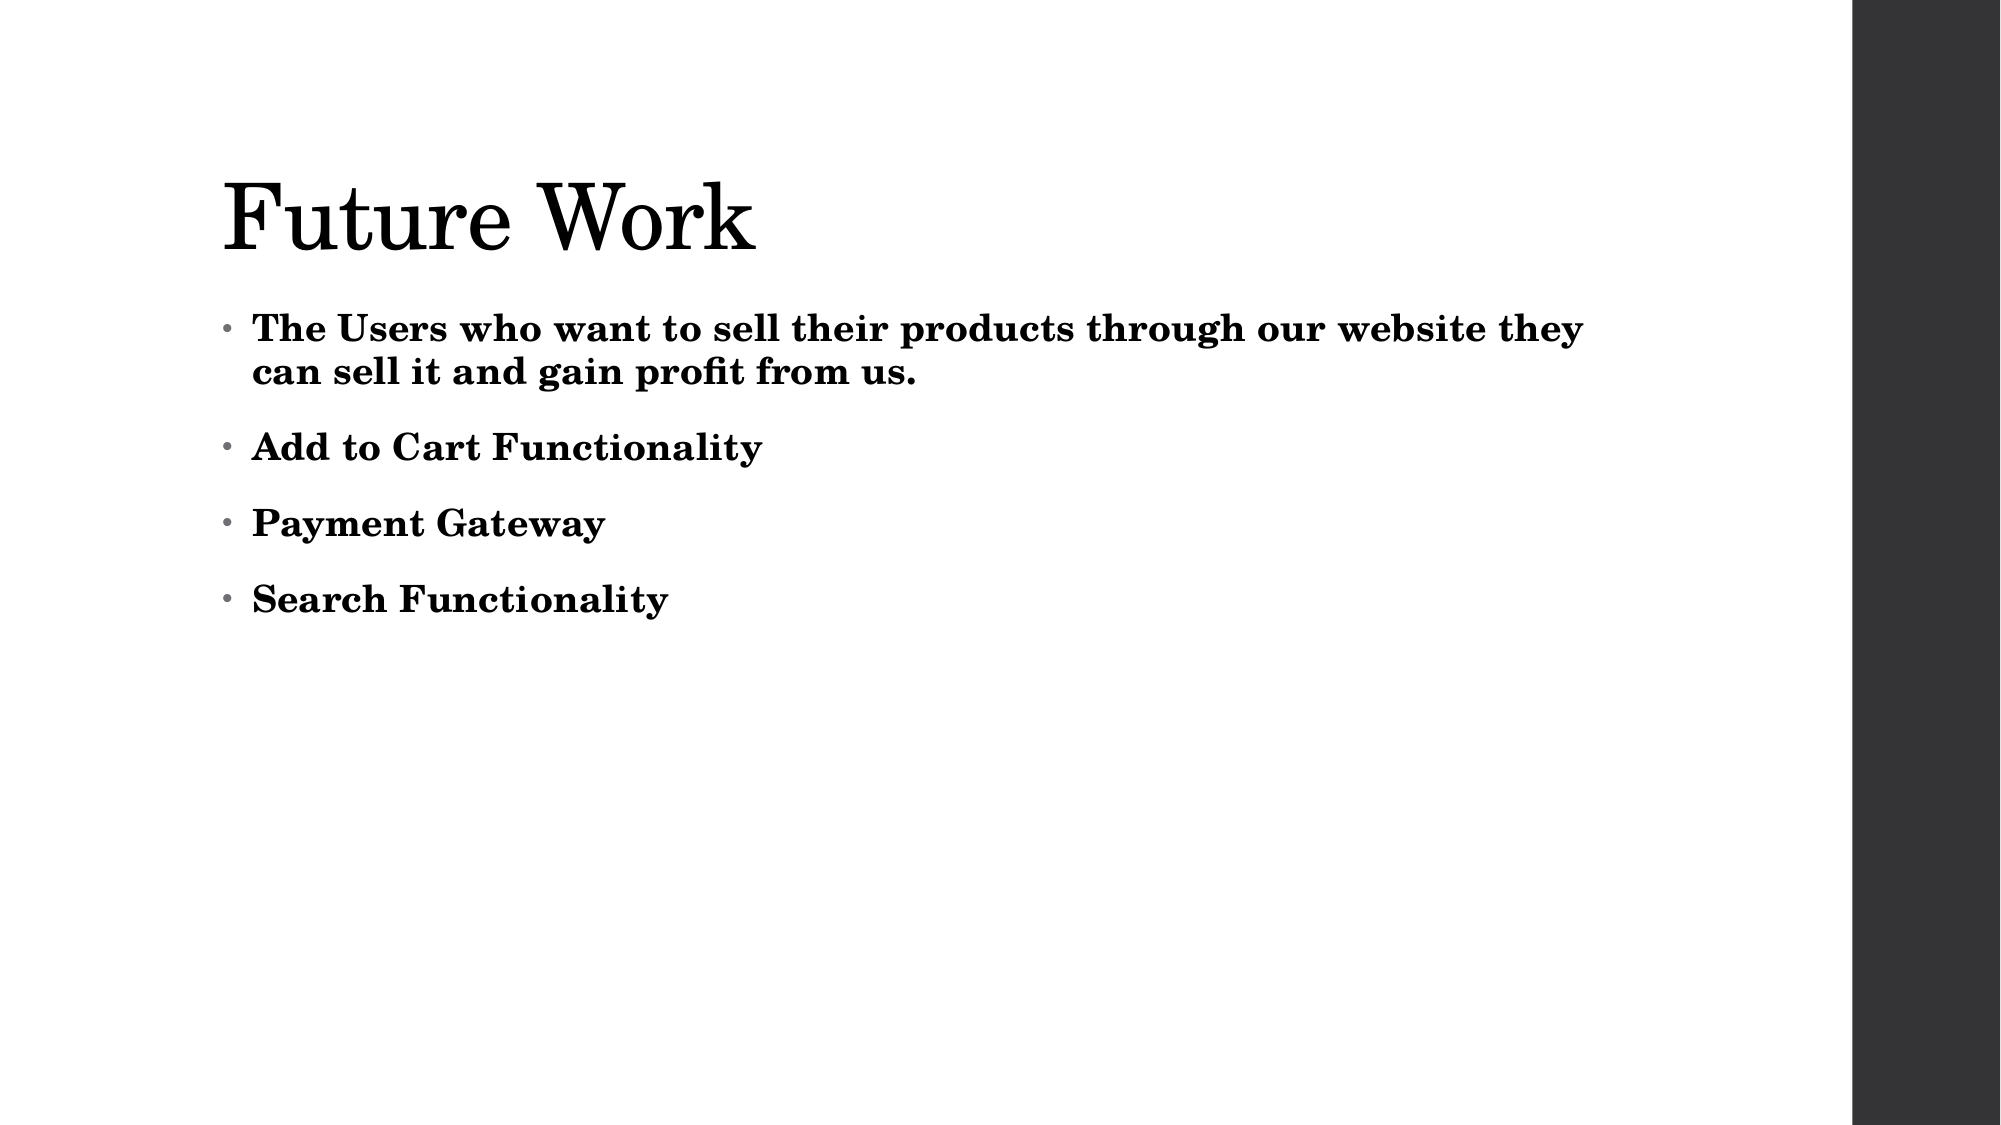

# Future Work
The Users who want to sell their products through our website they can sell it and gain profit from us.
Add to Cart Functionality
Payment Gateway
Search Functionality